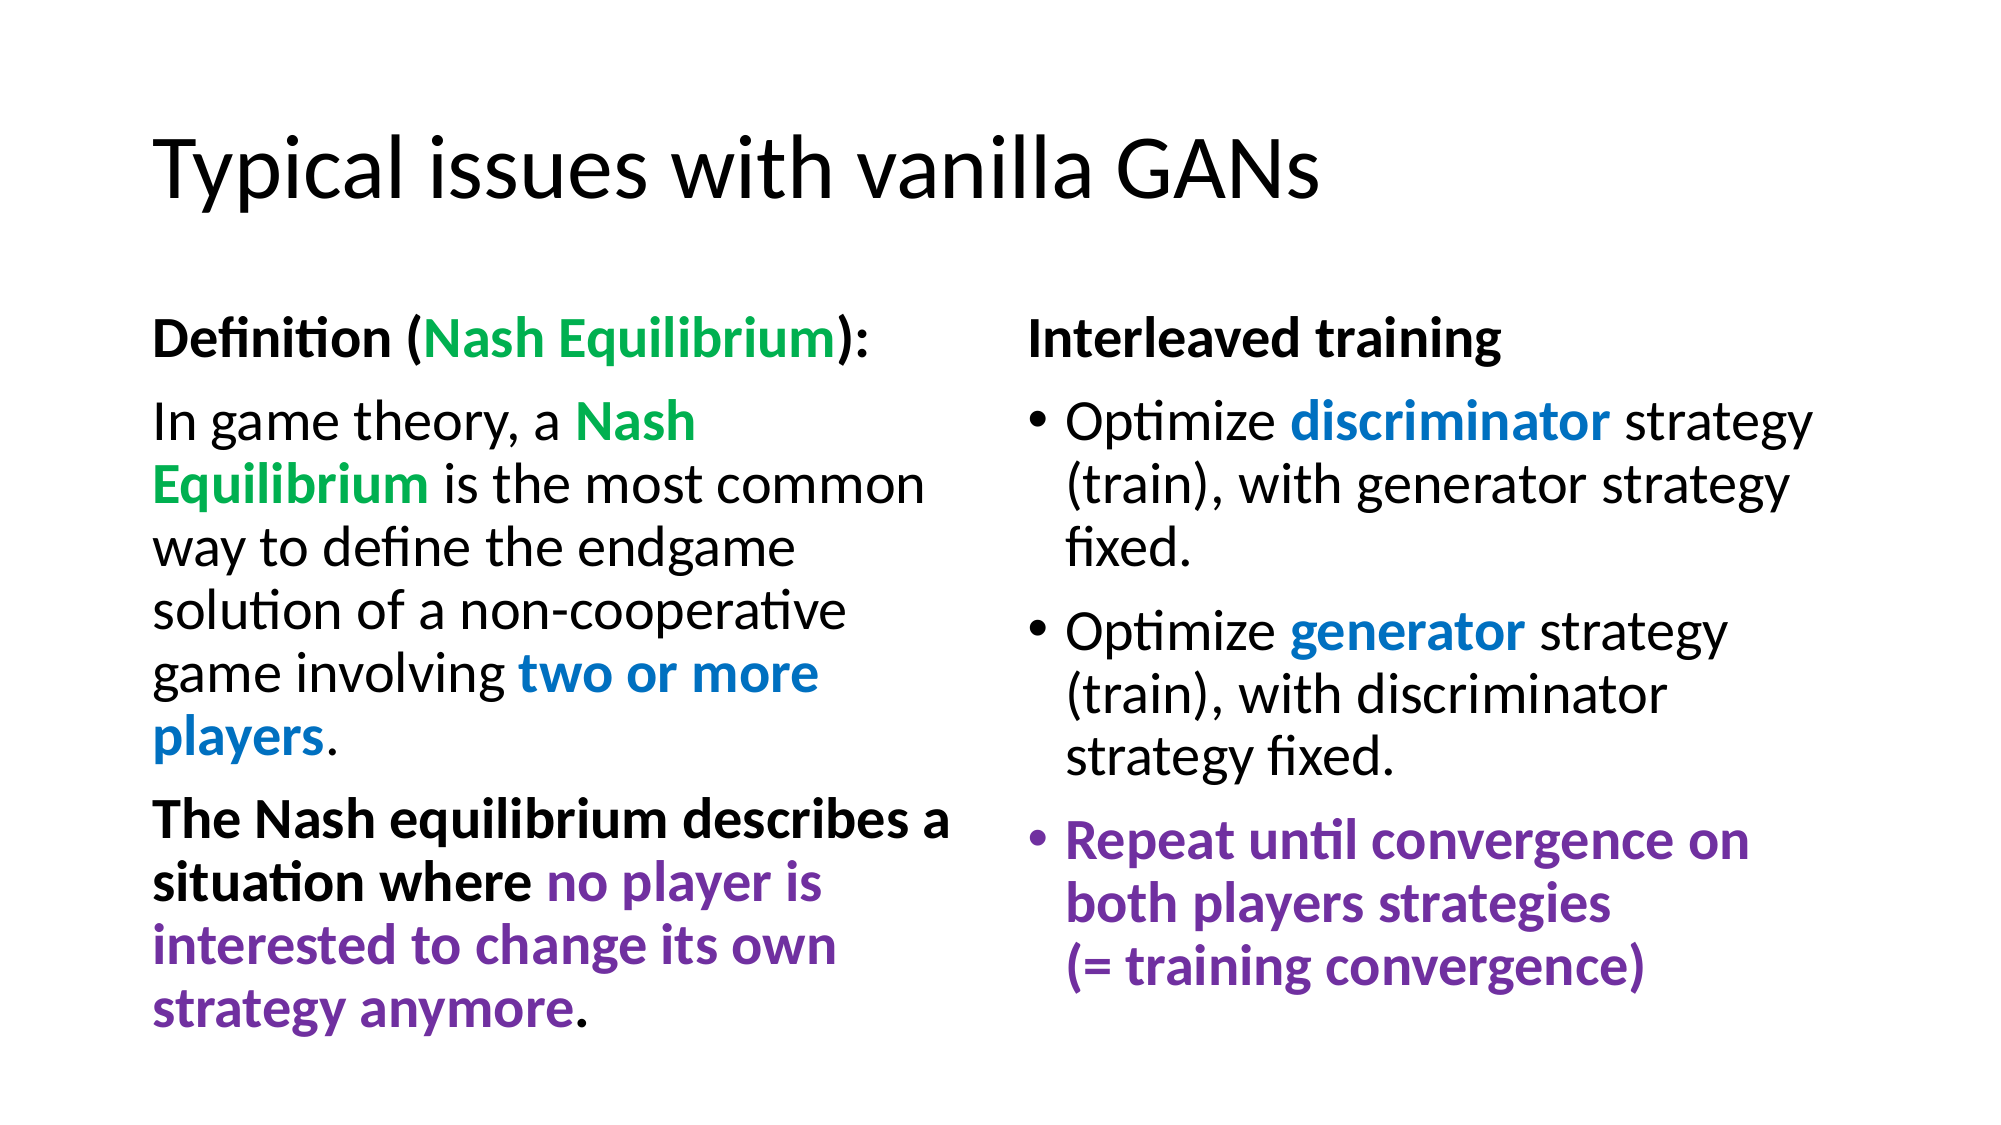

# Typical issues with vanilla GANs
Definition (Nash Equilibrium):
In game theory, a Nash Equilibrium is the most common way to define the endgame solution of a non-cooperative game involving two or more players.
The Nash equilibrium describes a situation where no player is interested to change its own strategy anymore.

Interleaved training
Optimize discriminator strategy (train), with generator strategy fixed.
Optimize generator strategy (train), with discriminator strategy fixed.
Repeat until convergence on both players strategies
(= training convergence)